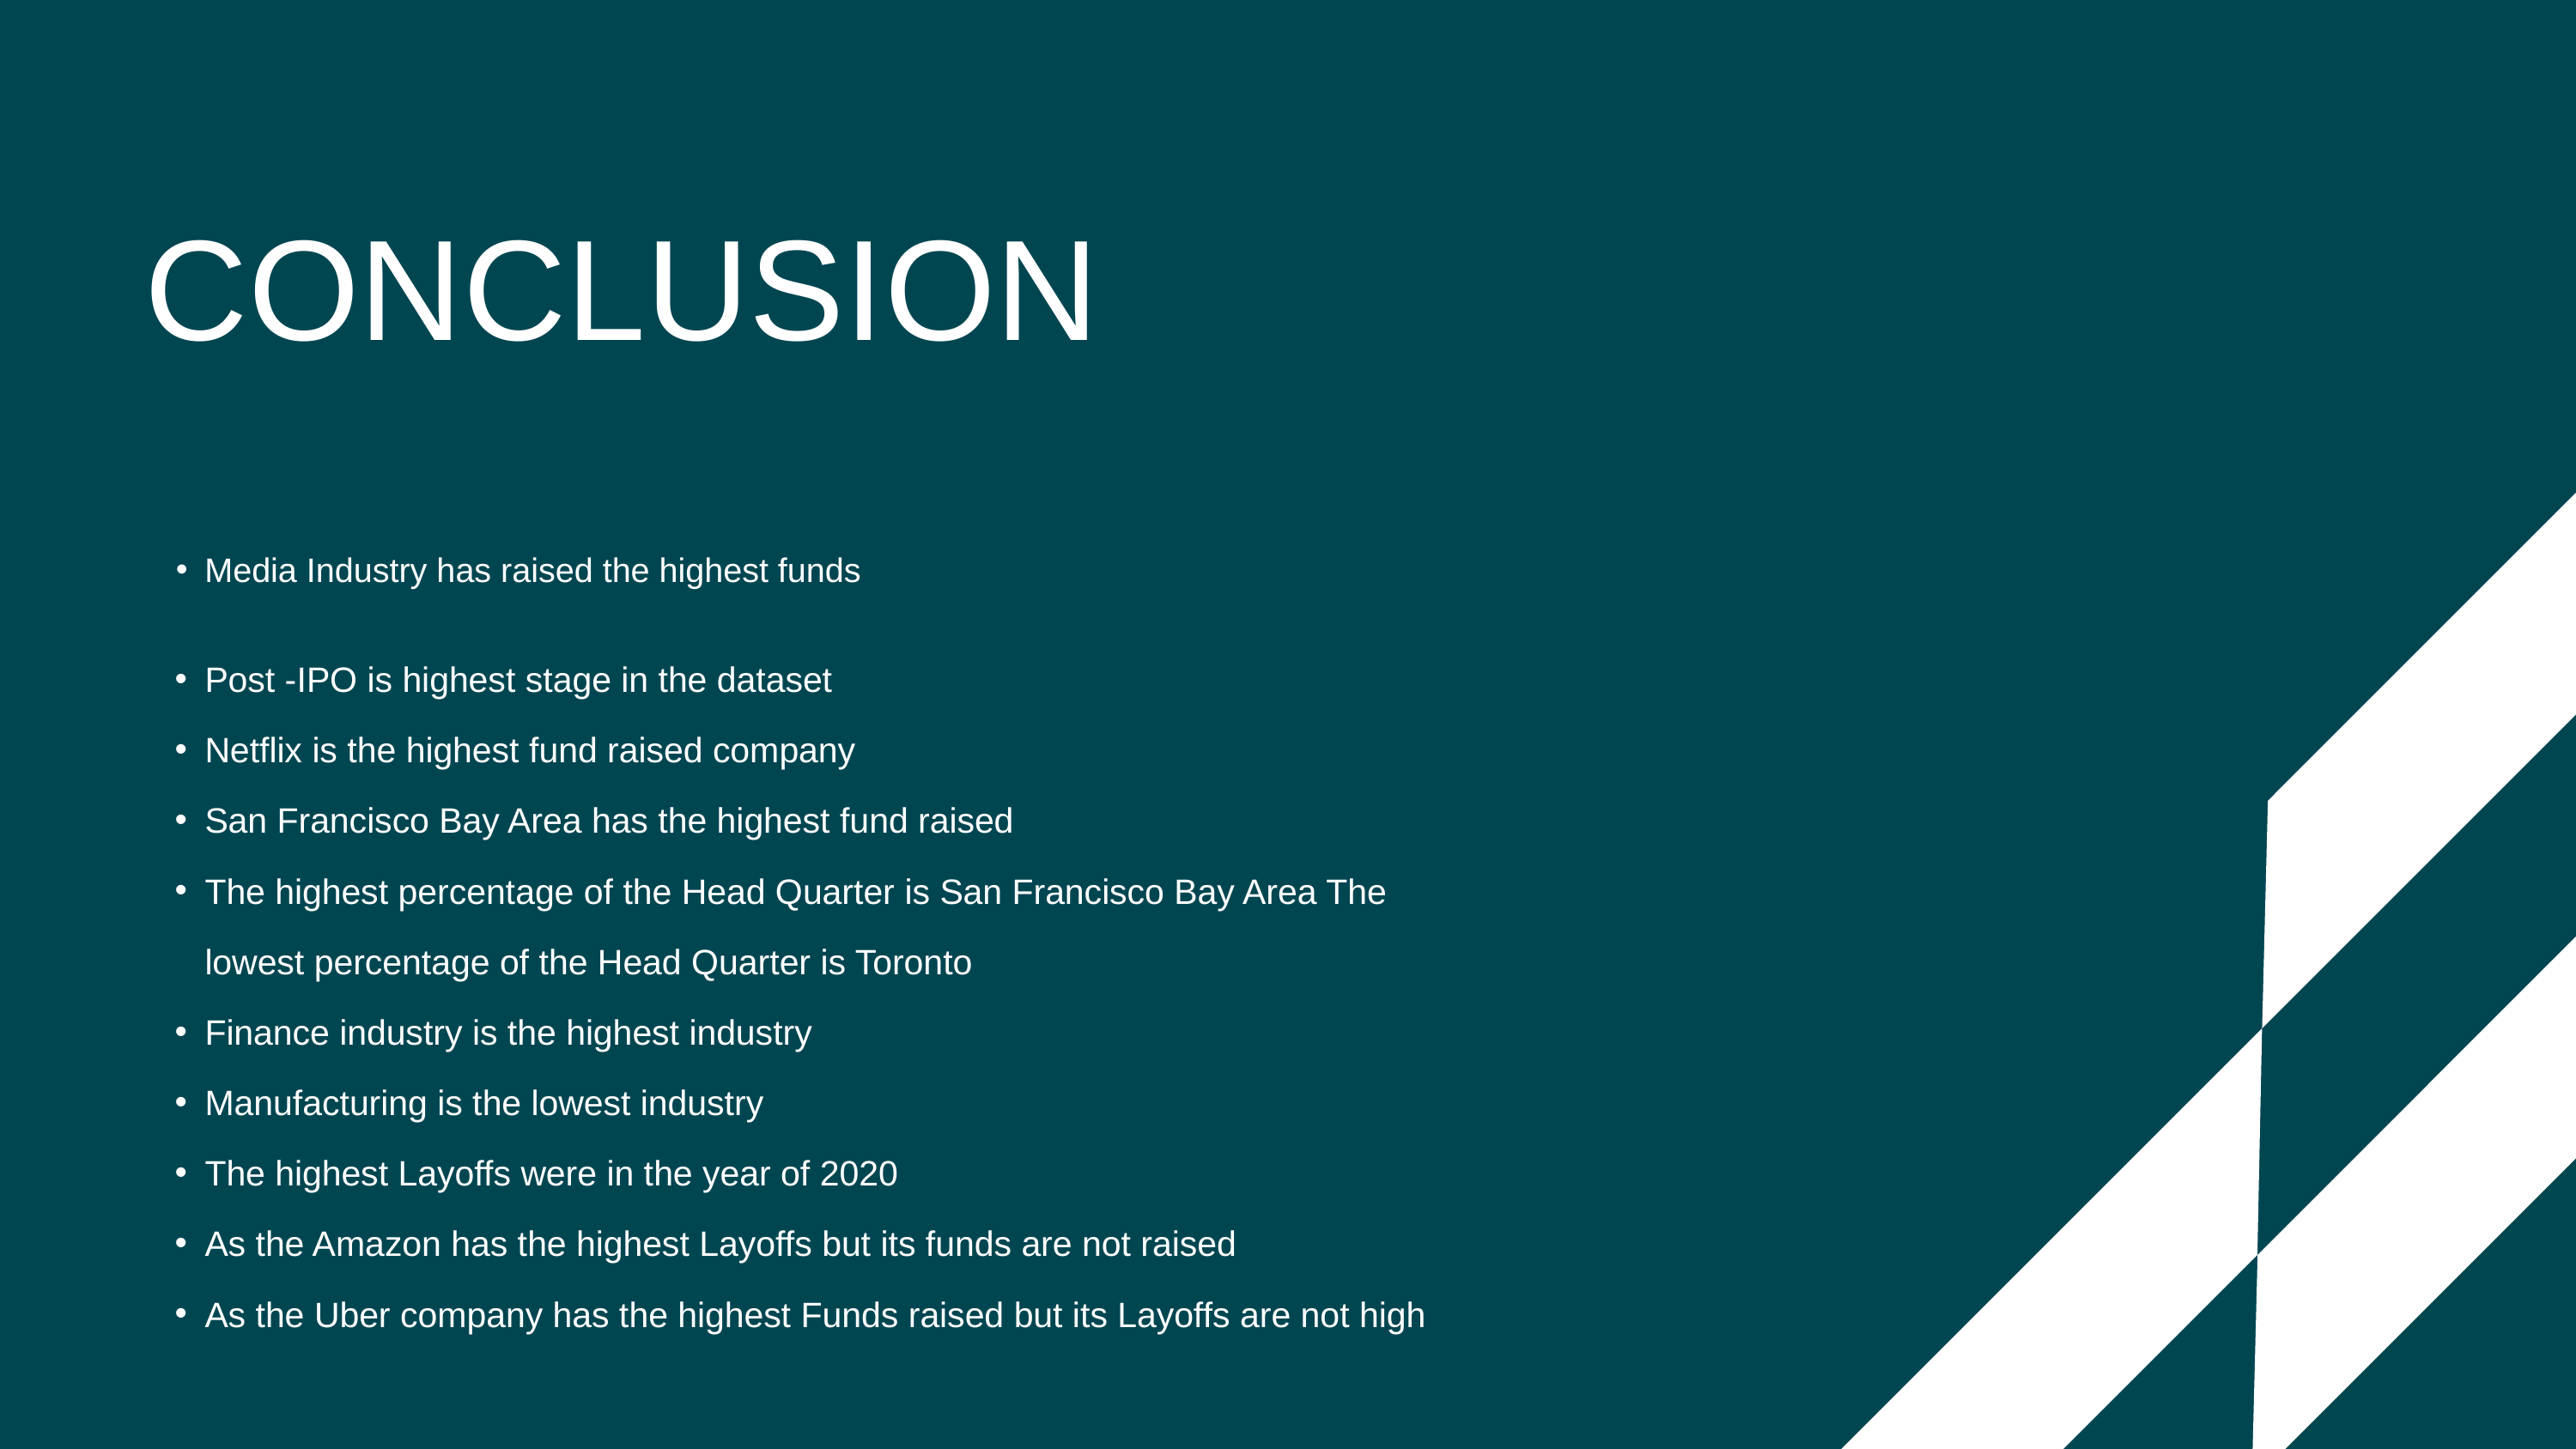

CONCLUSION

Post -IPO is highest stage in the dataset
Netflix is the highest fund raised company
San Francisco Bay Area has the highest fund raised
The highest percentage of the Head Quarter is San Francisco Bay Area The lowest percentage of the Head Quarter is Toronto
Finance industry is the highest industry
Manufacturing is the lowest industry
The highest Layoffs were in the year of 2020
As the Amazon has the highest Layoffs but its funds are not raised
As the Uber company has the highest Funds raised but its Layoffs are not high
Media Industry has raised the highest funds